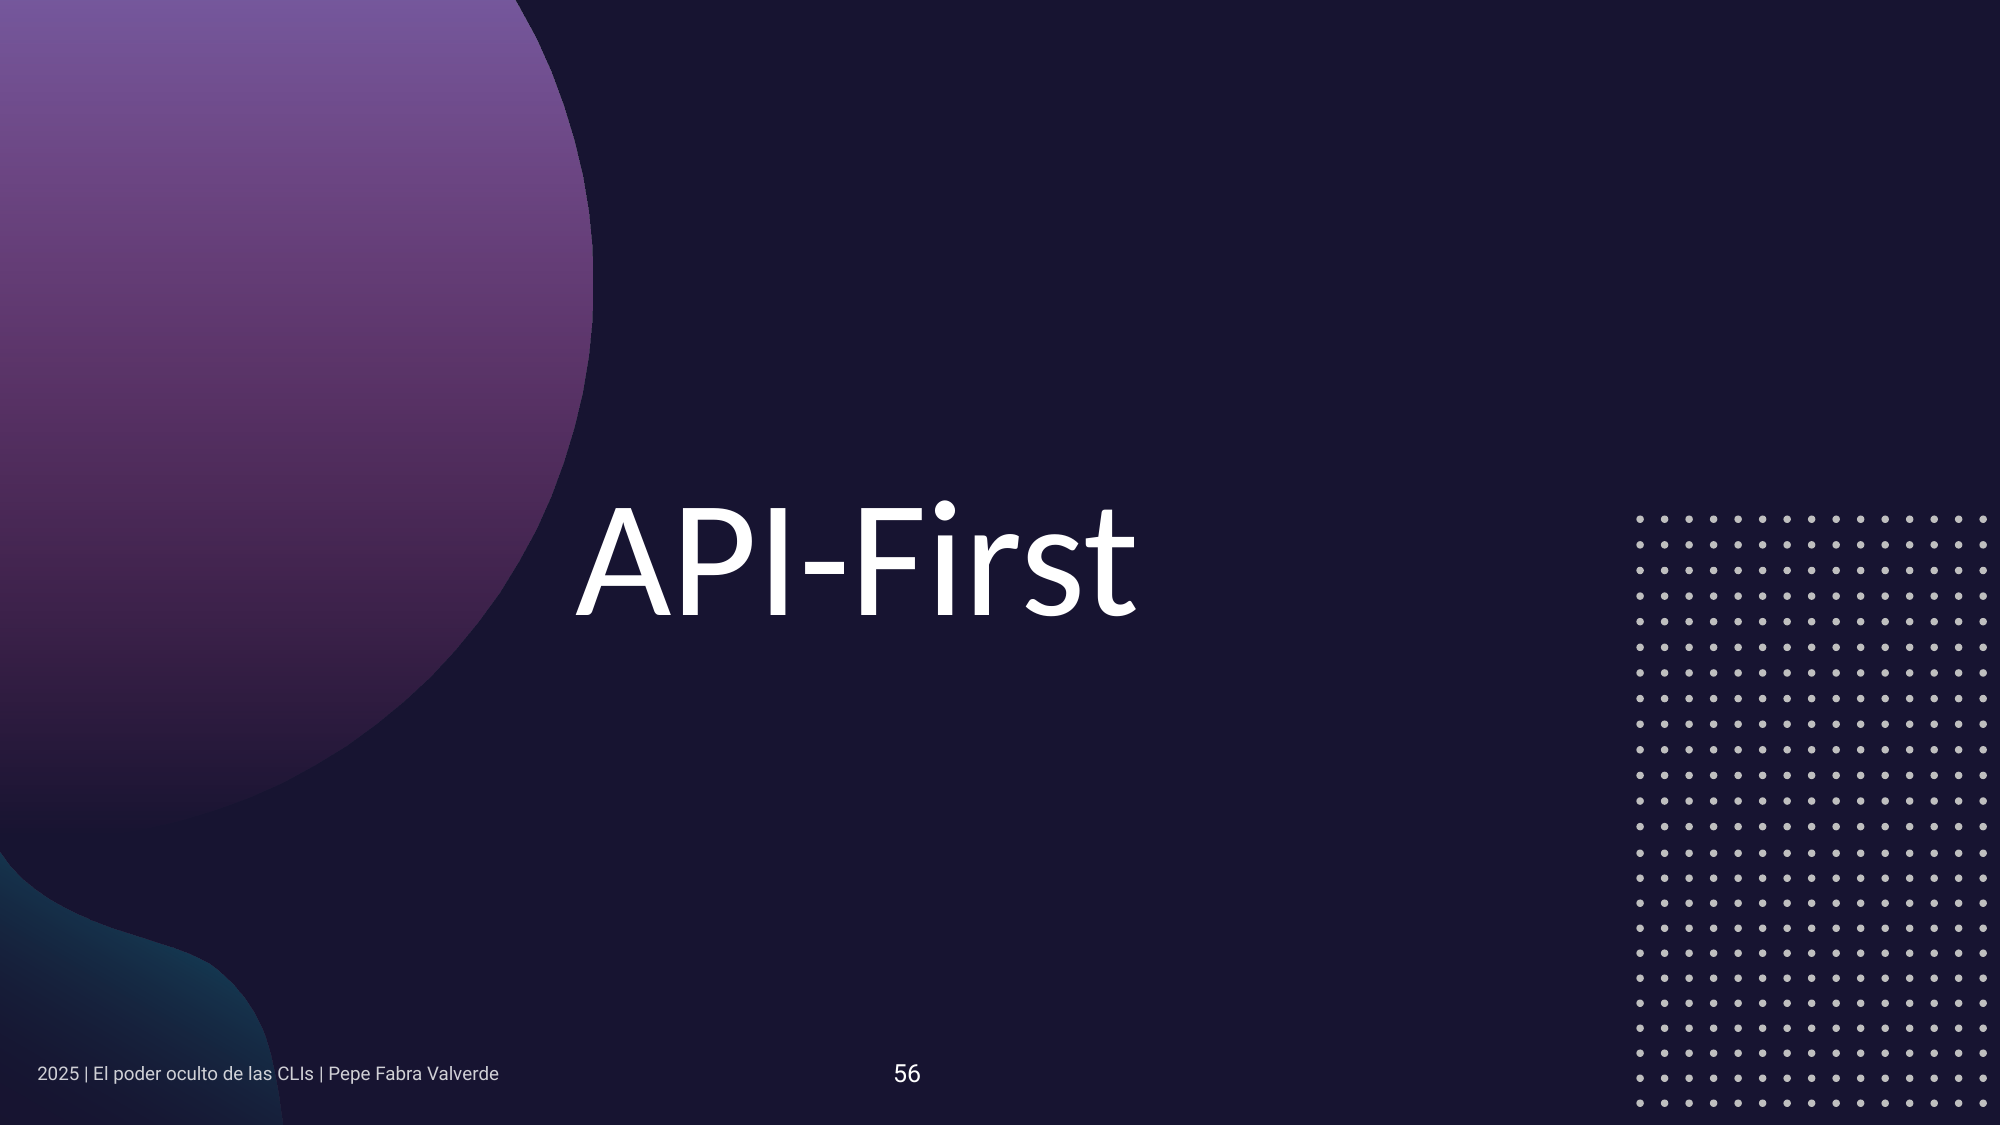

API-First
2025 | El poder oculto de las CLIs | Pepe Fabra Valverde